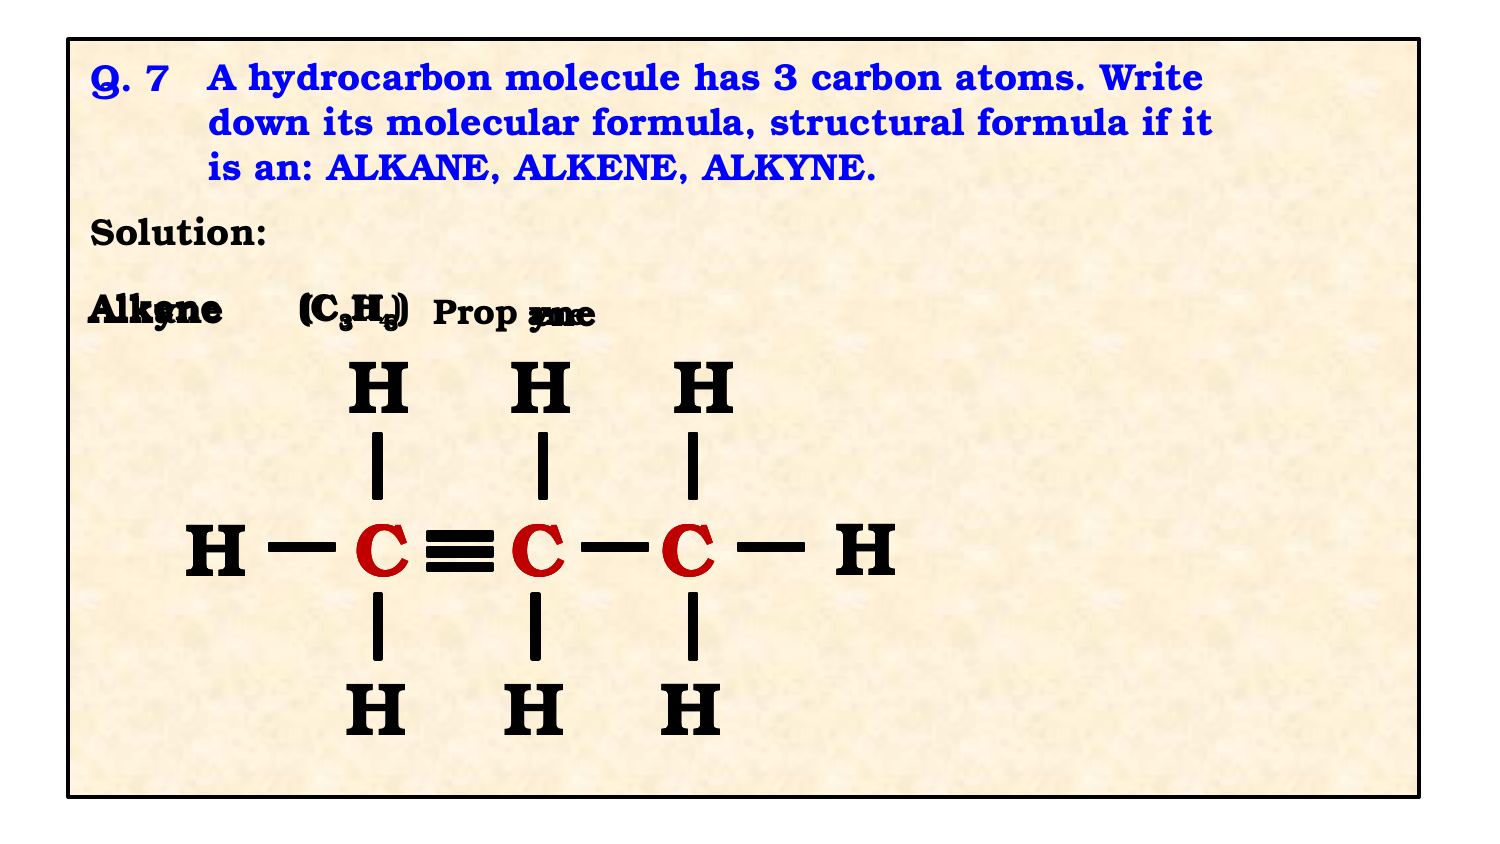

A hydrocarbon molecule has 3 carbon atoms. Write down its molecular formula, structural formula if it is an: ALKANE, ALKENE, ALKYNE.
Q. 7
Solution:
(C3H6)
Alkene
(C3H8)
Alkyne
(C3H4)
Alkane
Prop
yne
ene
ane
H
H
H
H
H
H
H

H
H
H
H
H
H
C
C
C
C
C
C
C
C
C

H
H
H
H
H